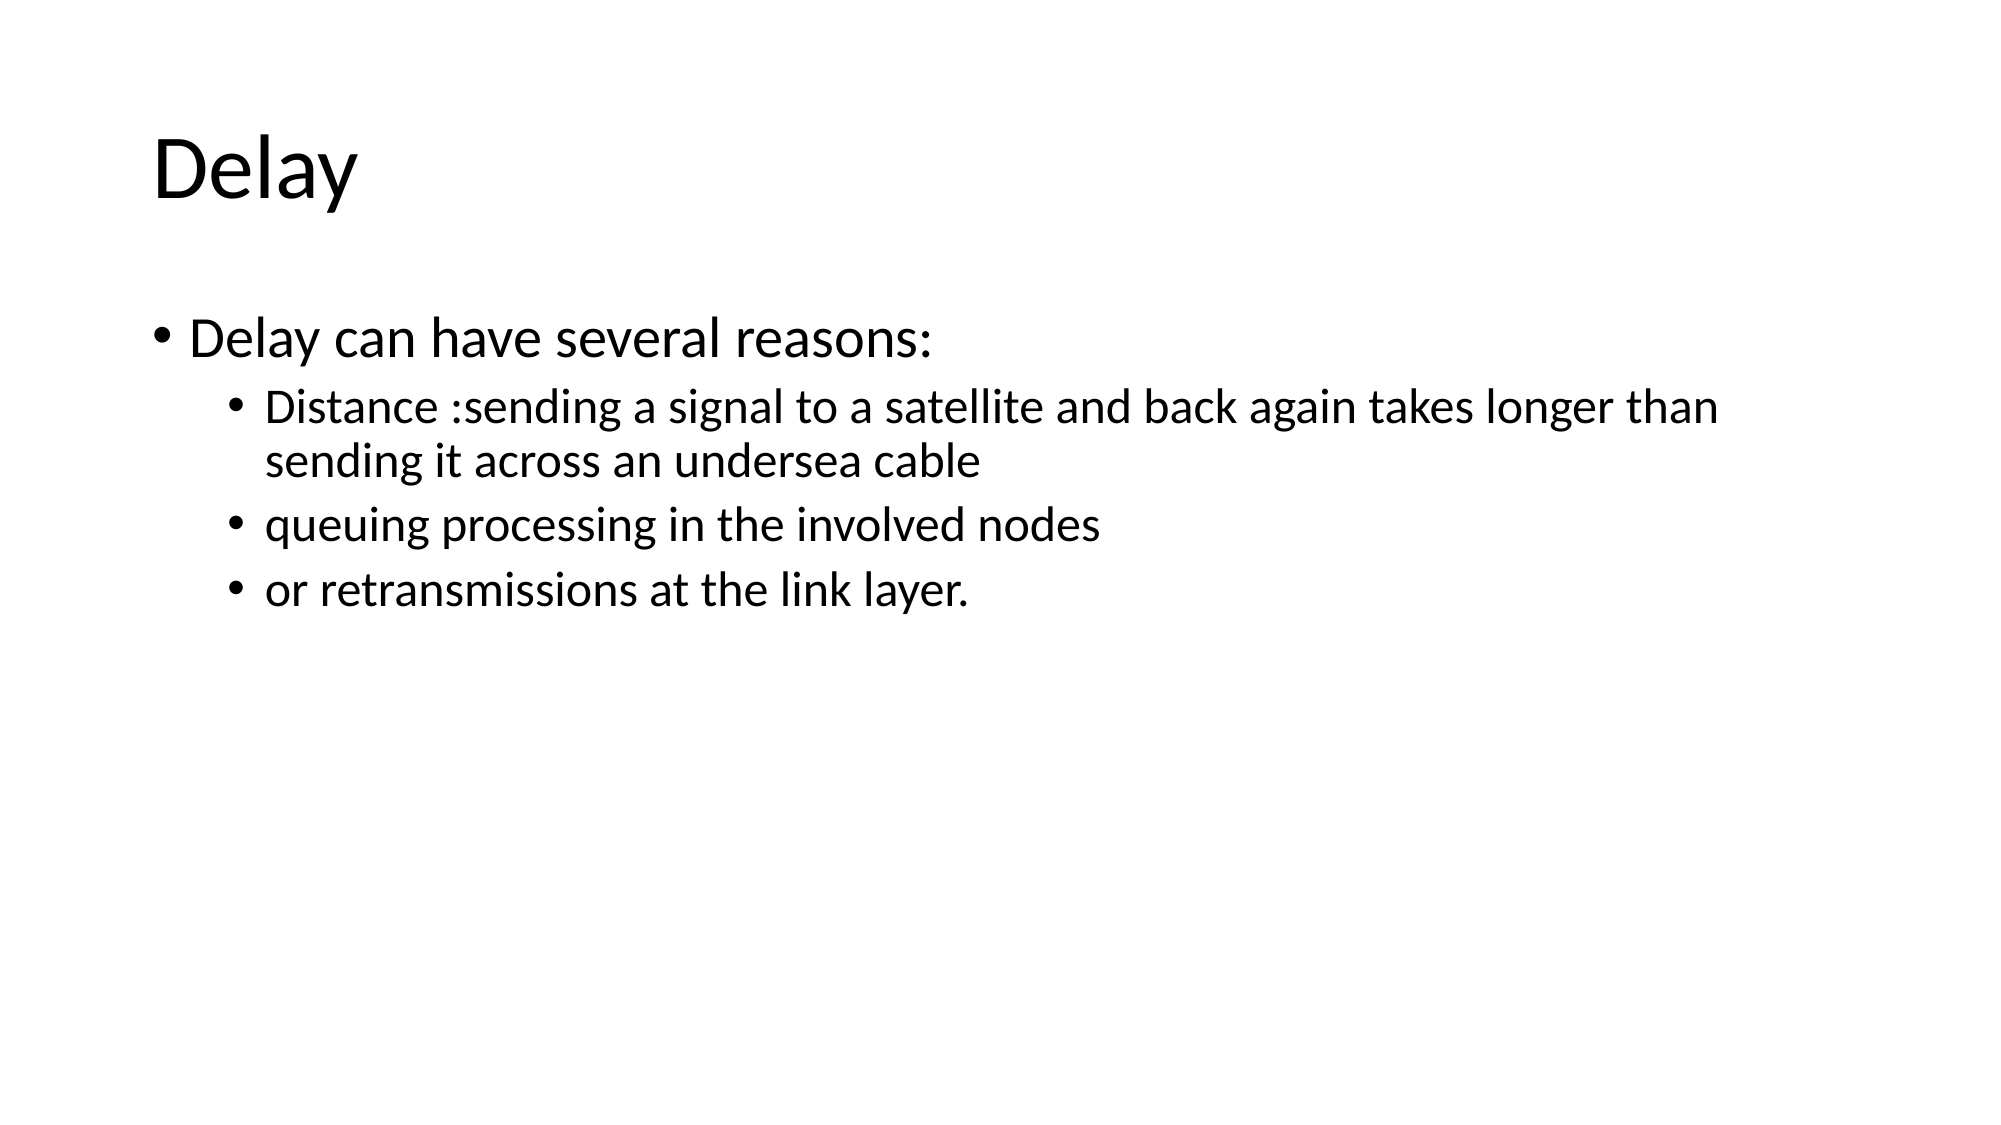

# Delay
Delay can have several reasons:
Distance :sending a signal to a satellite and back again takes longer than sending it across an undersea cable
queuing processing in the involved nodes
or retransmissions at the link layer.

64